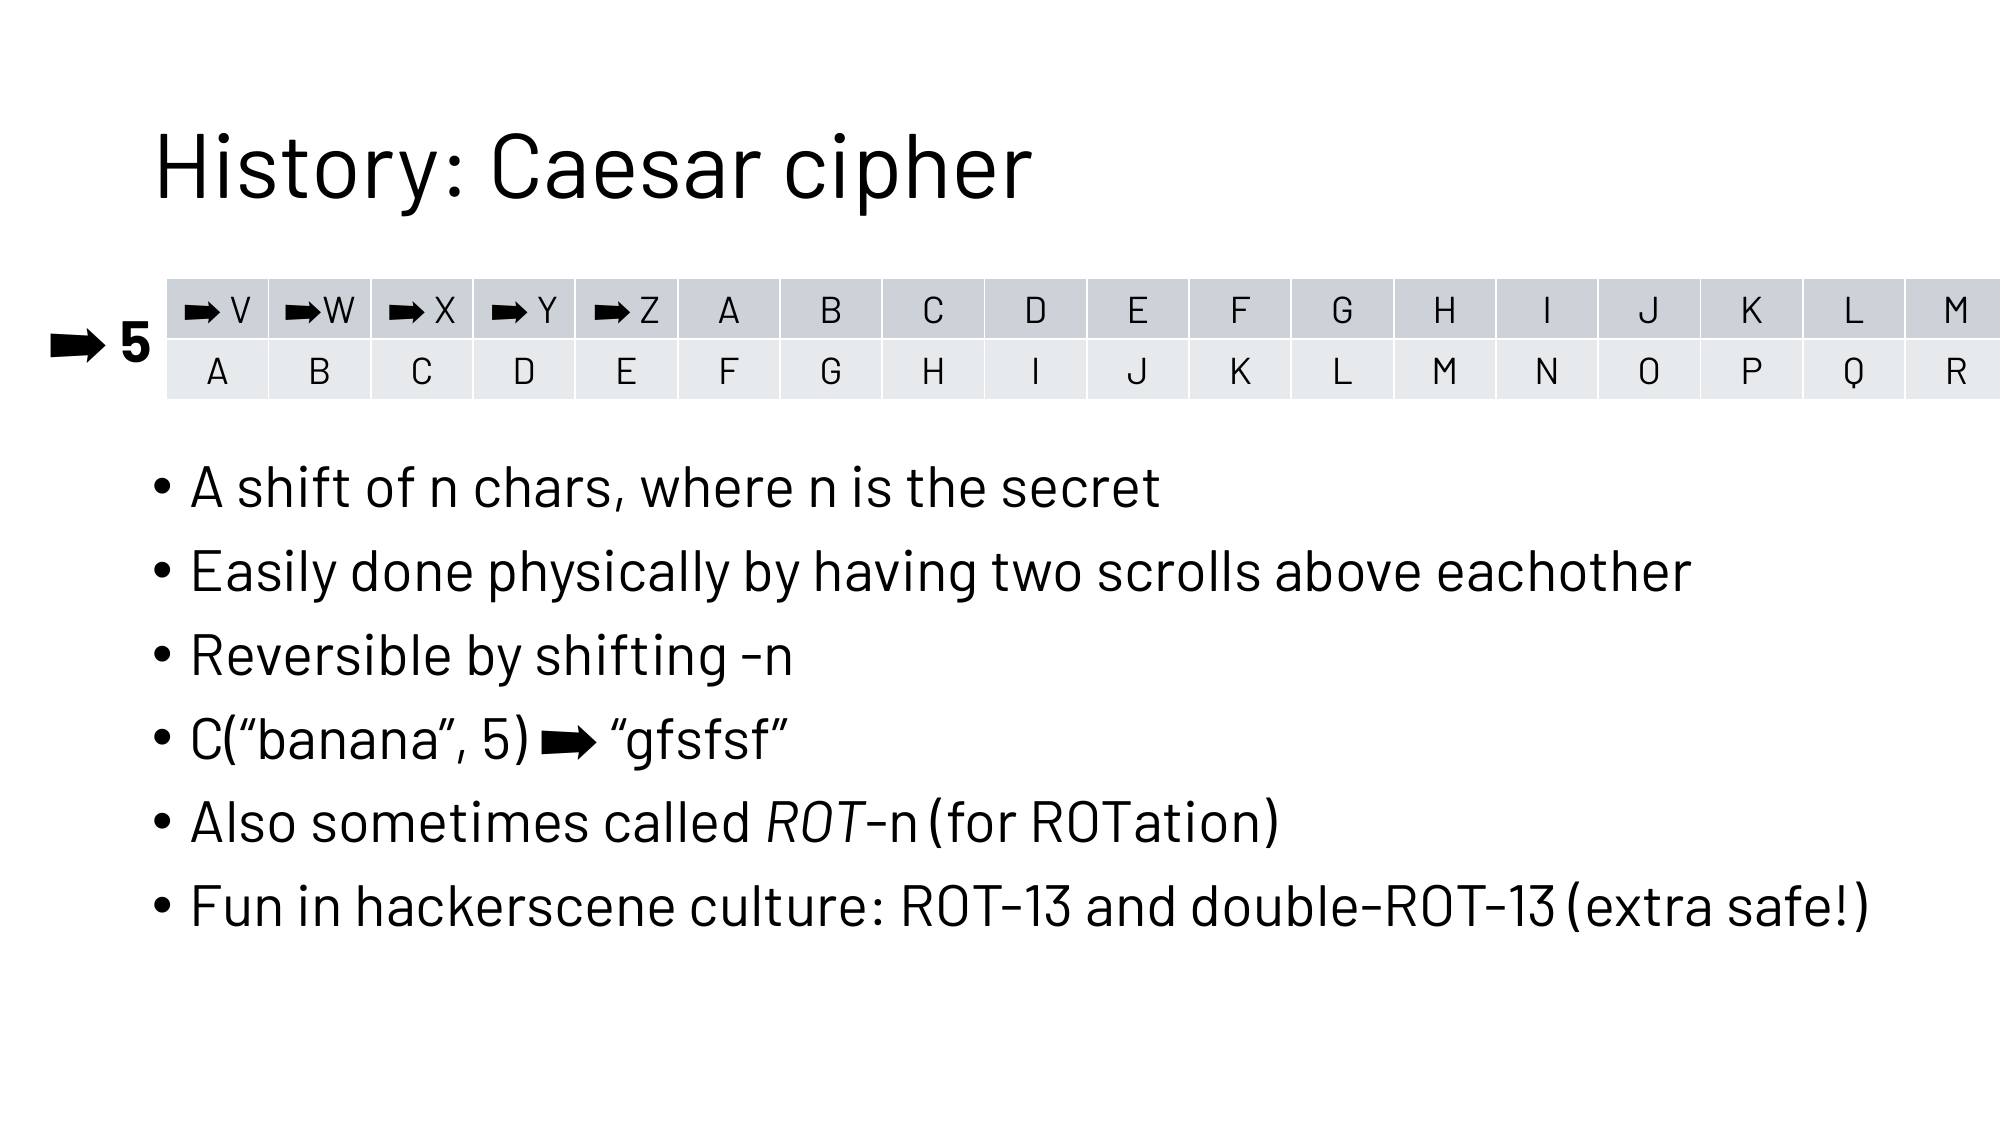

# History: Caesar cipher
| ➡ V | ➡W | ➡ X | ➡ Y | ➡ Z | A | B | C | D | E | F | G | H | I | J | K | L | M |
| --- | --- | --- | --- | --- | --- | --- | --- | --- | --- | --- | --- | --- | --- | --- | --- | --- | --- |
| A | B | C | D | E | F | G | H | I | J | K | L | M | N | O | P | Q | R |
➡️ 5
A shift of n chars, where n is the secret
Easily done physically by having two scrolls above eachother
Reversible by shifting -n
C(“banana”, 5) ➡ “gfsfsf”
Also sometimes called ROT-n (for ROTation)
Fun in hackerscene culture: ROT-13 and double-ROT-13 (extra safe!)